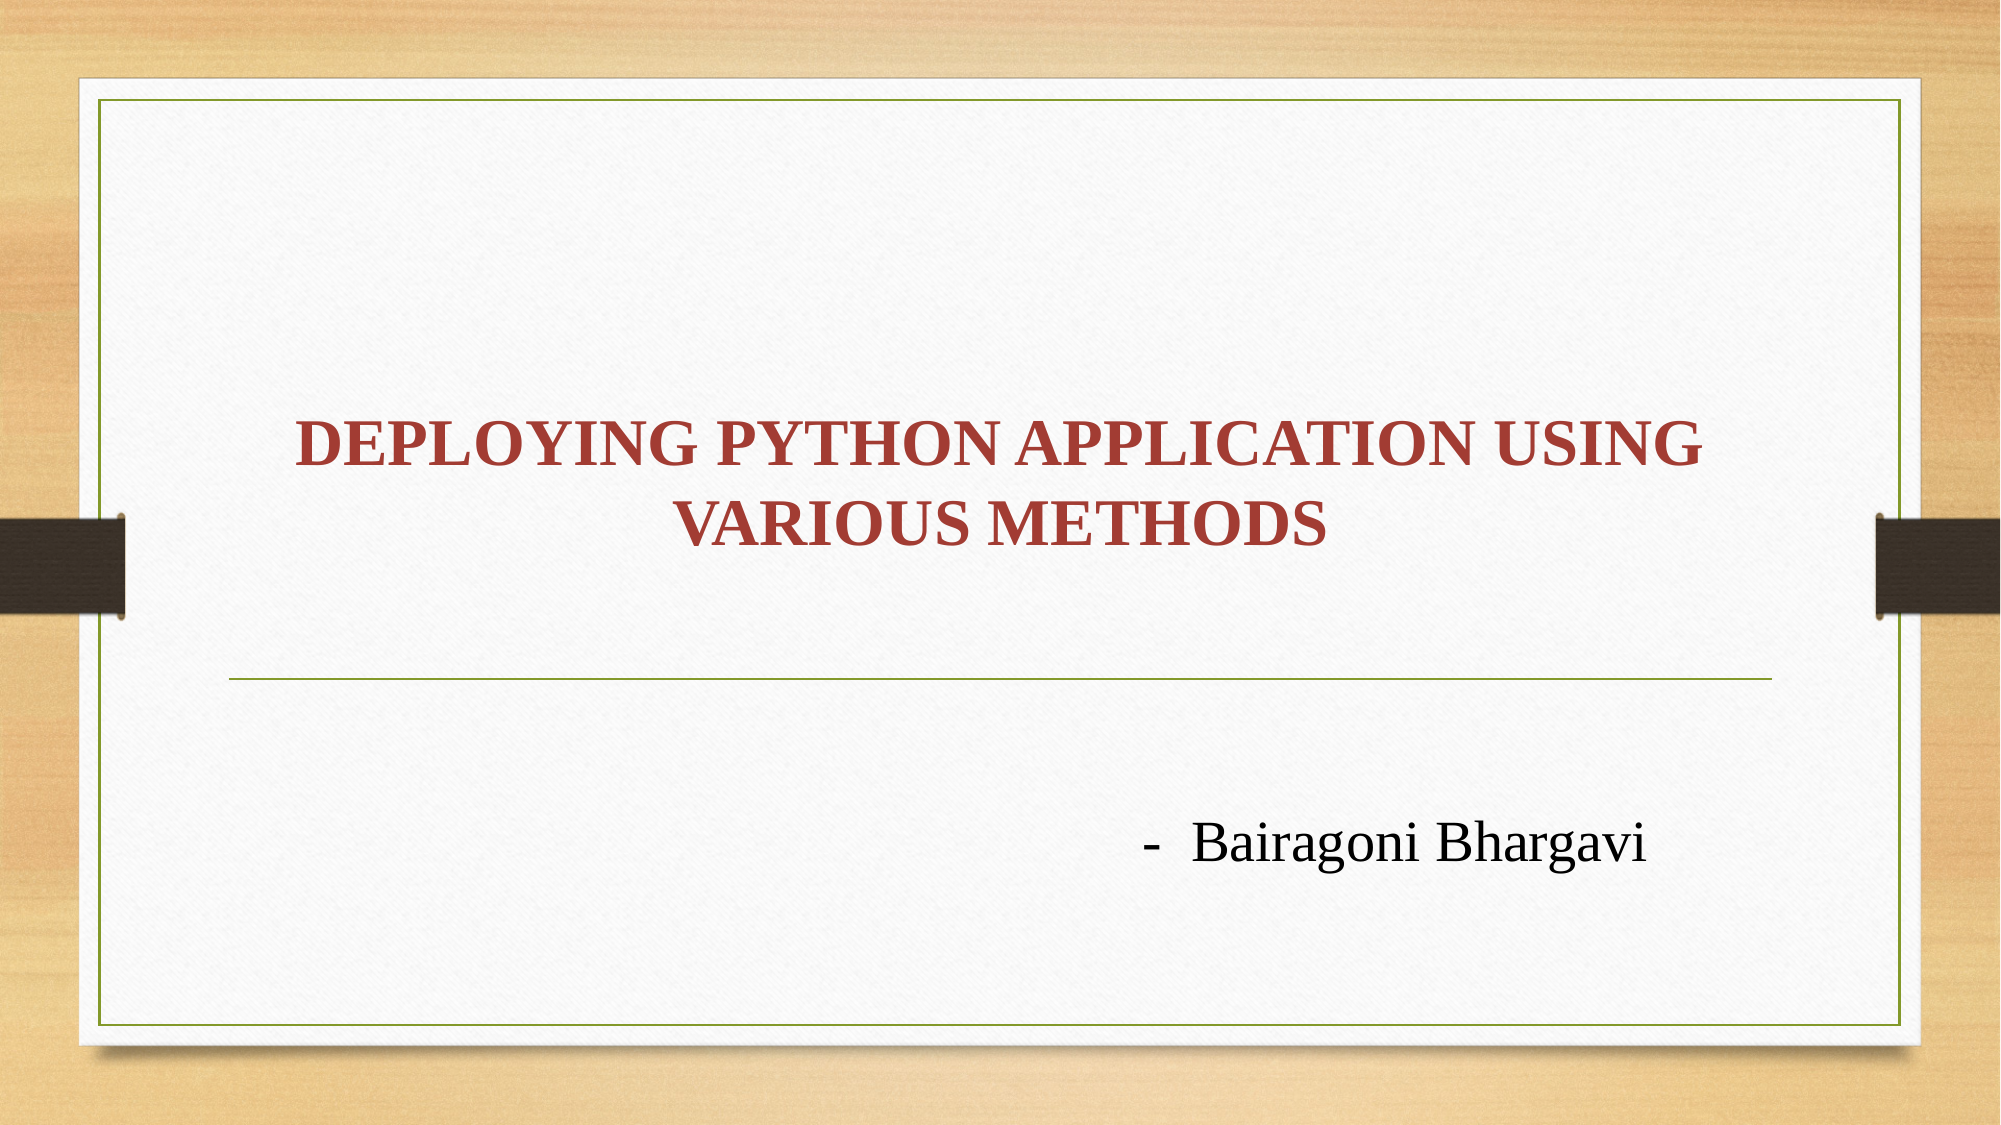

# DEPLOYING PYTHON APPLICATION USING VARIOUS METHODS
                                                               -  Bairagoni Bhargavi